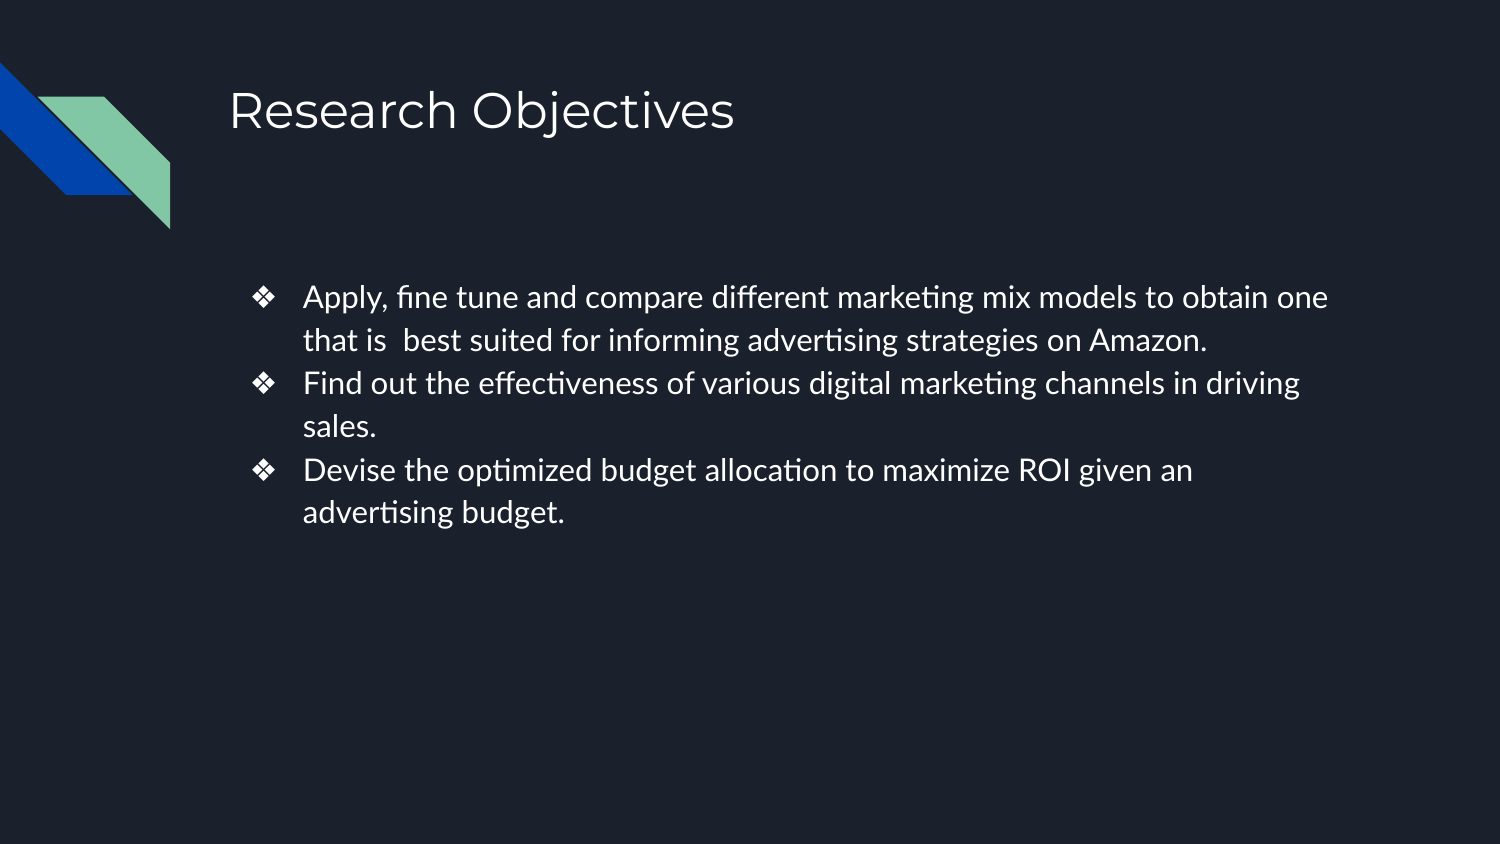

# Research Objectives
Apply, fine tune and compare different marketing mix models to obtain one that is  best suited for informing advertising strategies on Amazon.
Find out the effectiveness of various digital marketing channels in driving sales.
Devise the optimized budget allocation to maximize ROI given an advertising budget.